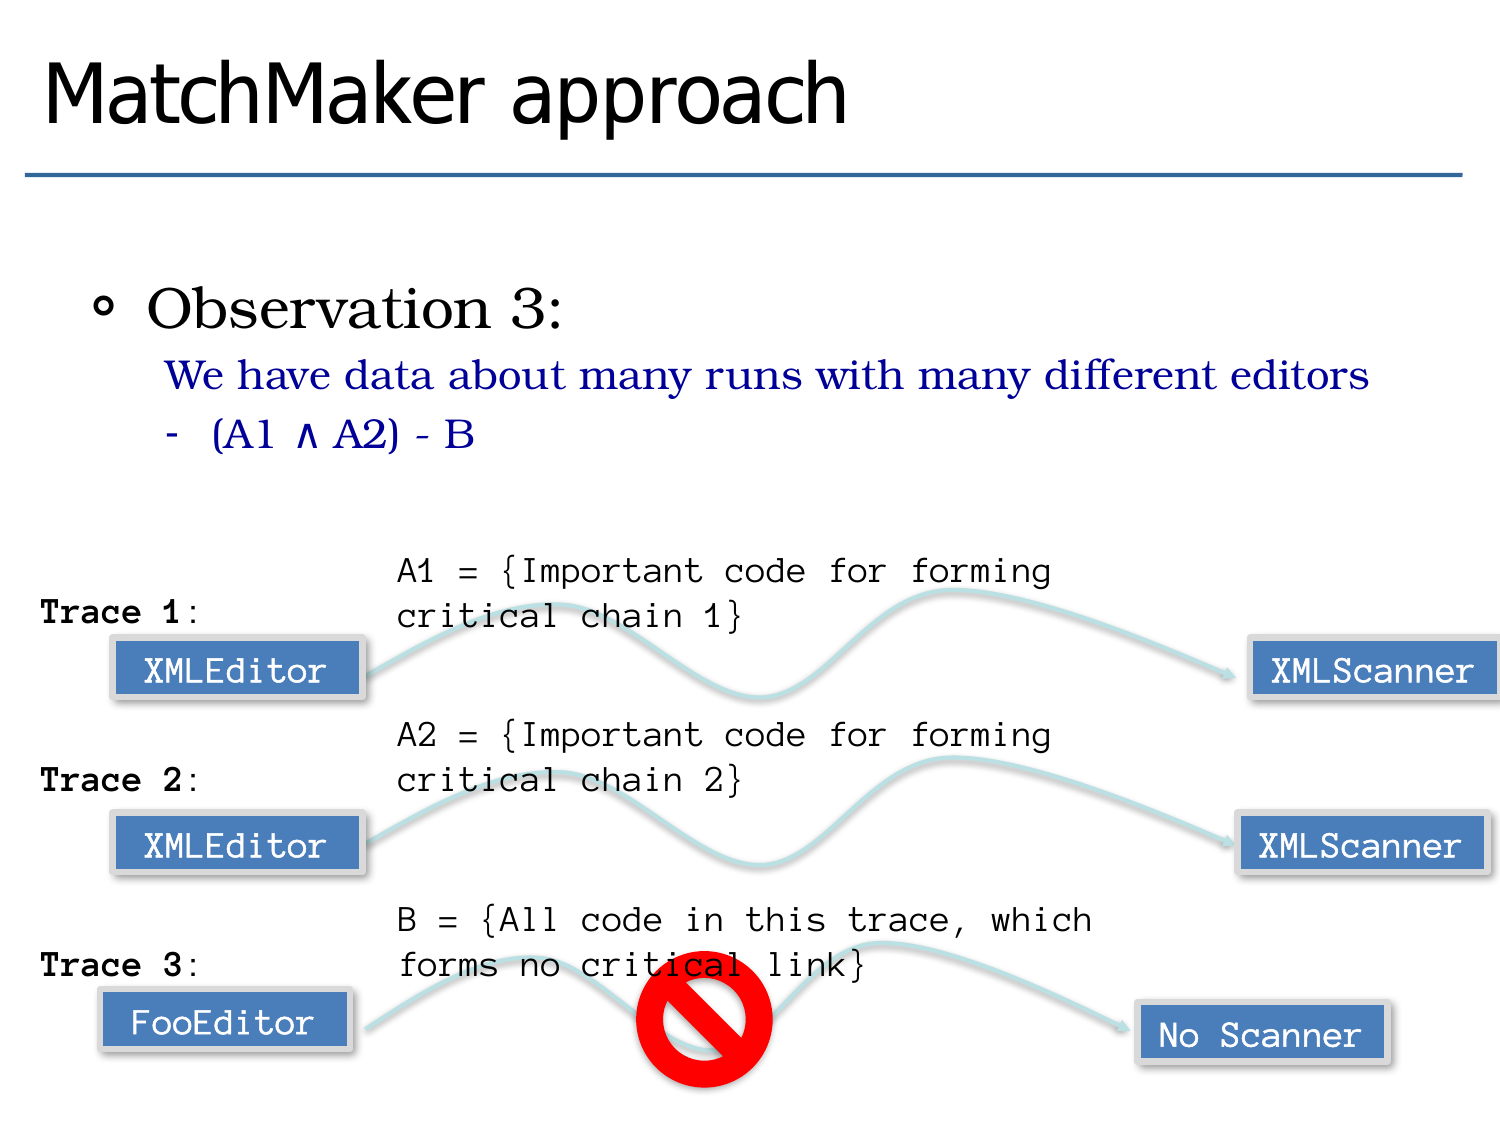

# MatchMaker approach
Observation 3:
We have data about many runs with many different editors
(A1 ∧ A2) - B

A1 = {Important code for forming critical chain 1}
Trace 1:

XMLEditor
XMLScanner
A2 = {Important code for forming critical chain 2}
Trace 2:

XMLEditor
XMLScanner
B = {All code in this trace, which forms no critical link}
Trace 3:

FooEditor
No Scanner